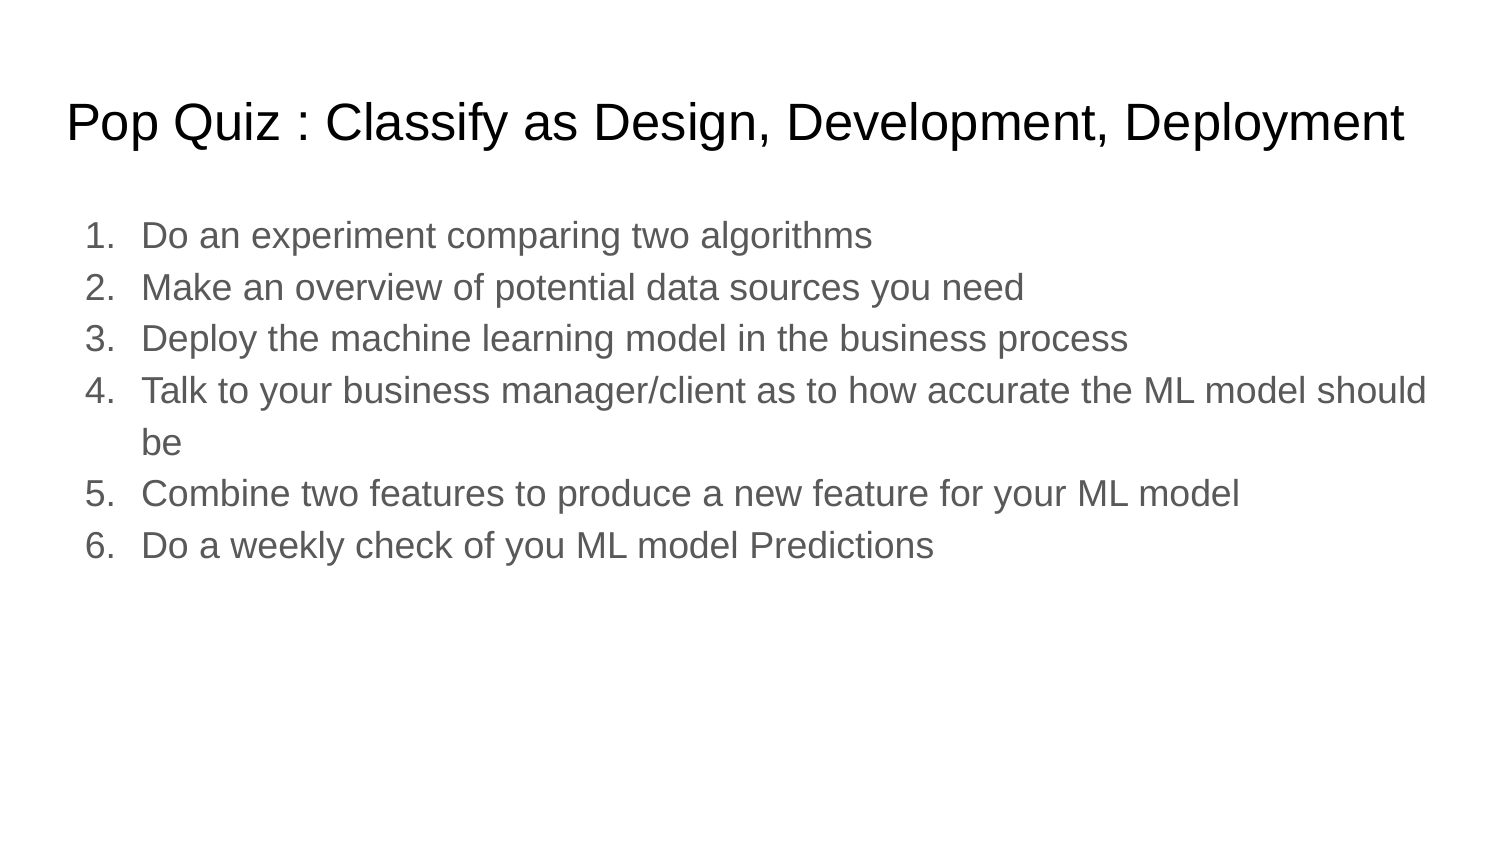

# Pop Quiz : Classify as Design, Development, Deployment
Do an experiment comparing two algorithms
Make an overview of potential data sources you need
Deploy the machine learning model in the business process
Talk to your business manager/client as to how accurate the ML model should be
Combine two features to produce a new feature for your ML model
Do a weekly check of you ML model Predictions